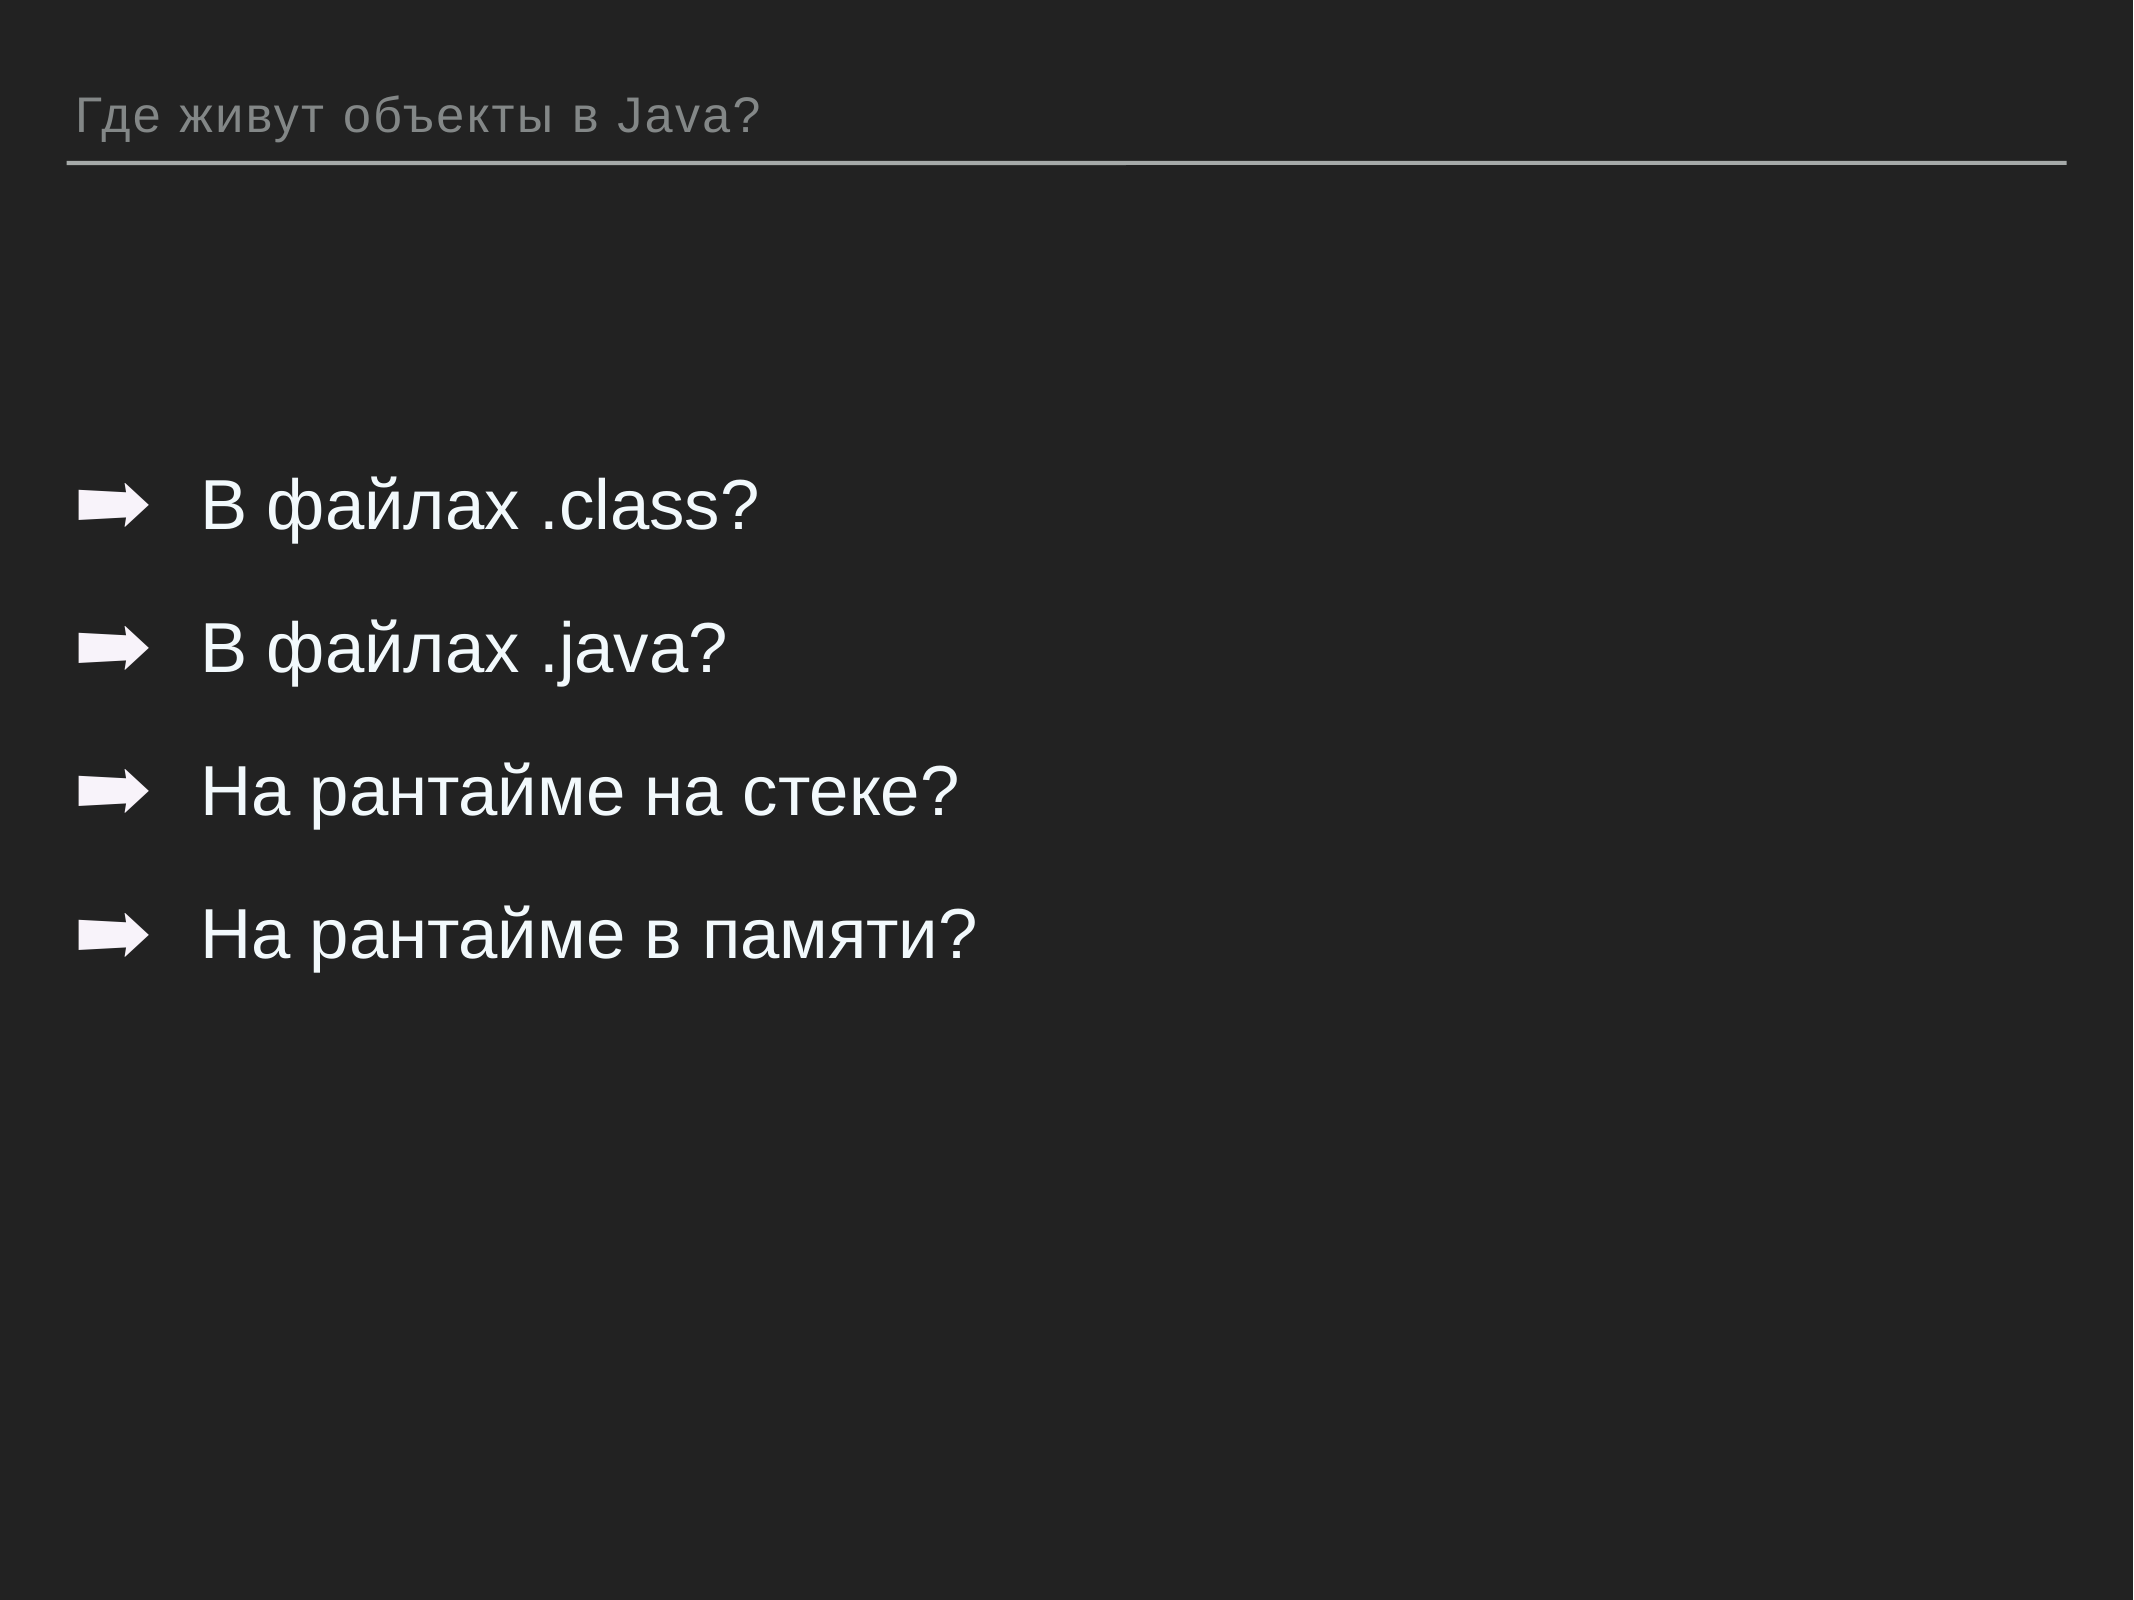

Где живут объекты в Java?
В файлах .class?
В файлах .java?
На рантайме на стеке?
На рантайме в памяти?